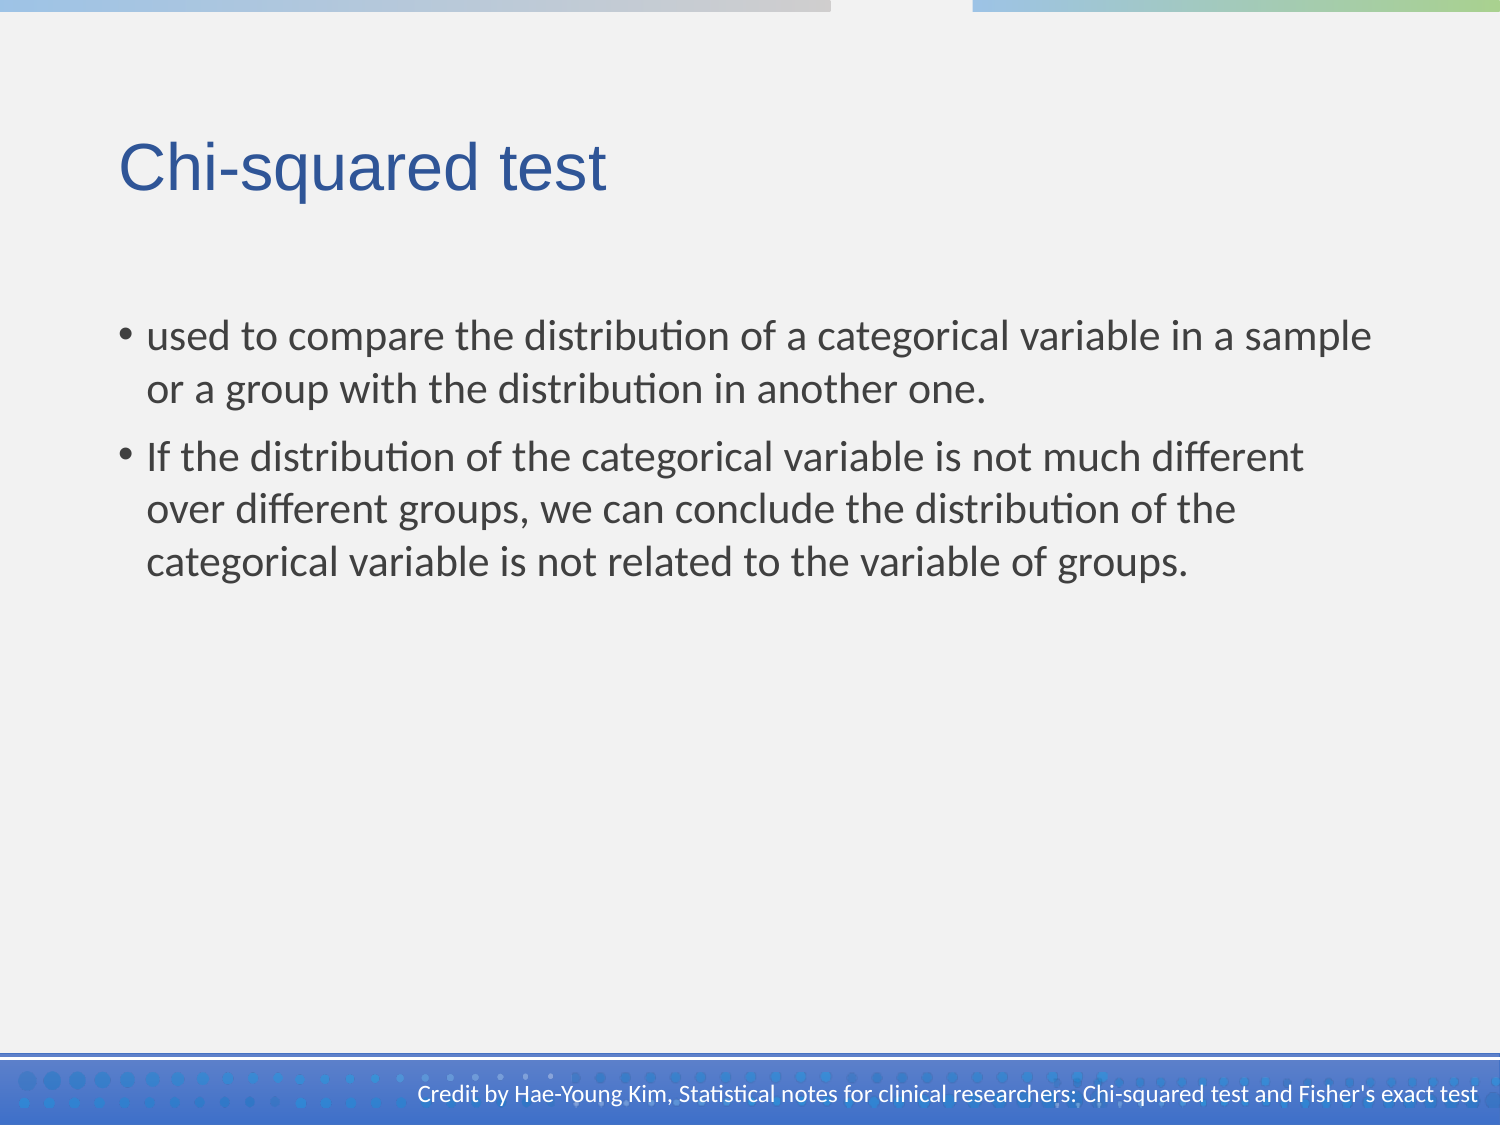

# Chi-squared test
used to compare the distribution of a categorical variable in a sample or a group with the distribution in another one.
If the distribution of the categorical variable is not much different over different groups, we can conclude the distribution of the categorical variable is not related to the variable of groups.

Credit by Hae-Young Kim, Statistical notes for clinical researchers: Chi-squared test and Fisher's exact test